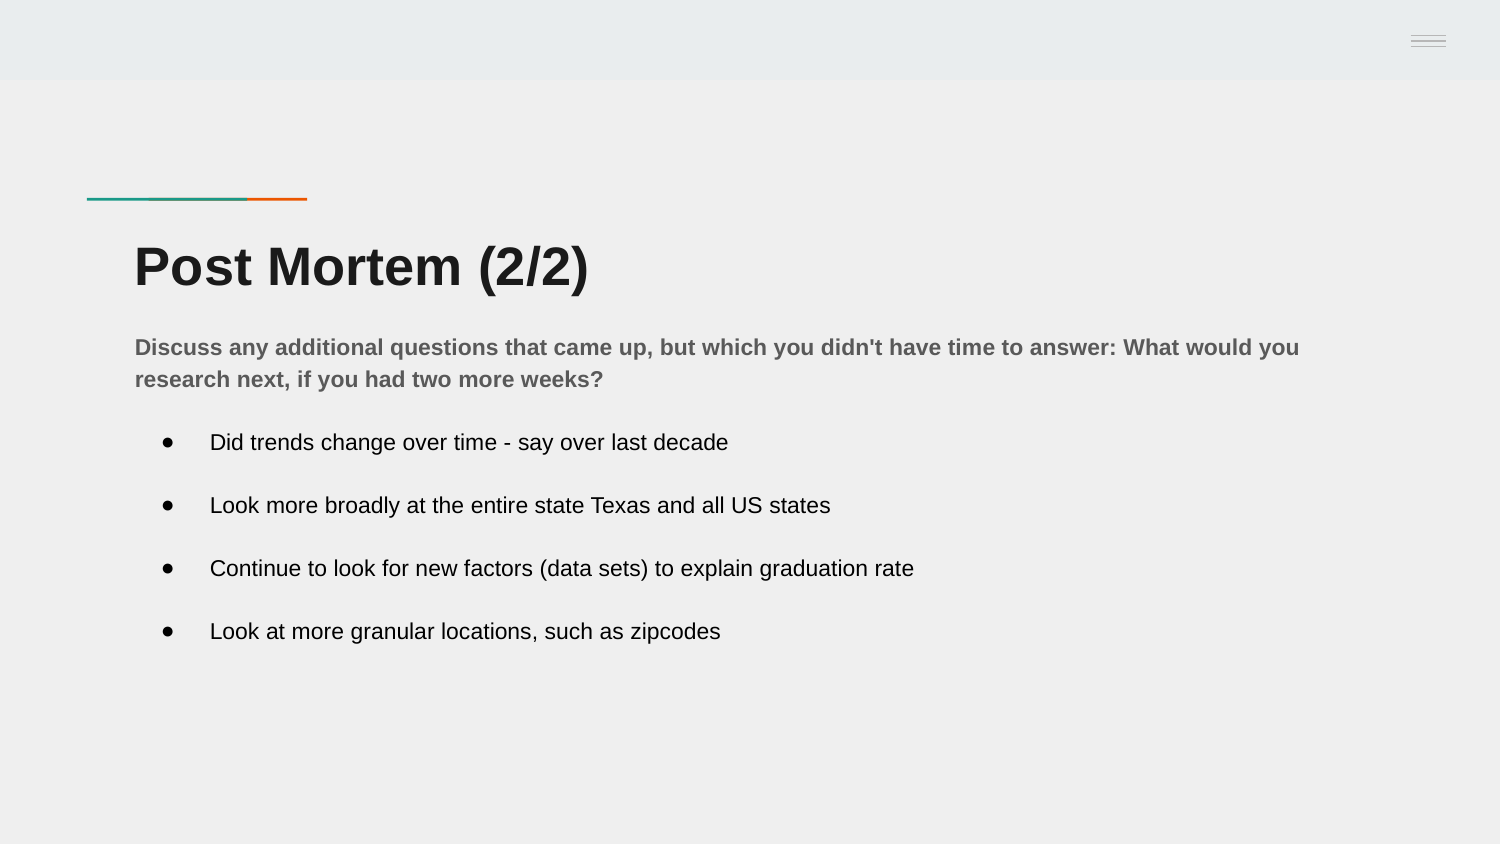

# Post Mortem (2/2)

Discuss any additional questions that came up, but which you didn't have time to answer: What would you research next, if you had two more weeks?

Did trends change over time - say over last decade
Look more broadly at the entire state Texas and all US states
Continue to look for new factors (data sets) to explain graduation rate
Look at more granular locations, such as zipcodes